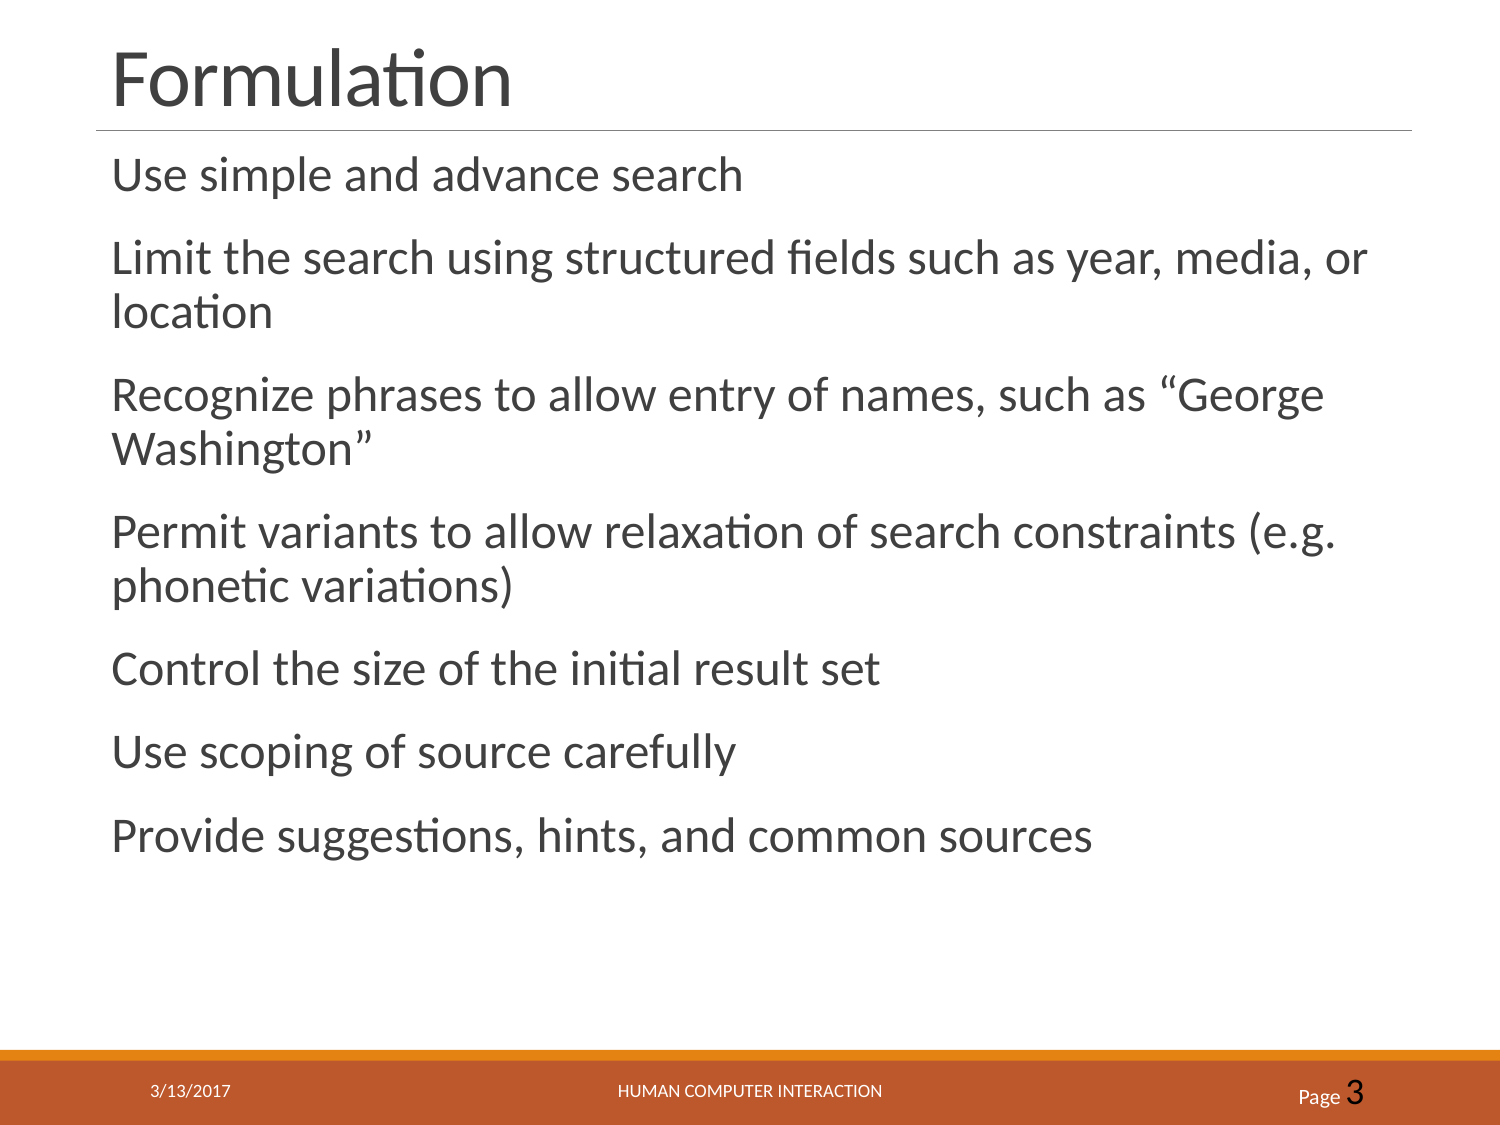

# Formulation
Use simple and advance search
Limit the search using structured fields such as year, media, or location
Recognize phrases to allow entry of names, such as “George Washington”
Permit variants to allow relaxation of search constraints (e.g. phonetic variations)
Control the size of the initial result set
Use scoping of source carefully
Provide suggestions, hints, and common sources

3/13/2017
HUMAN COMPUTER INTERACTION
Page 3